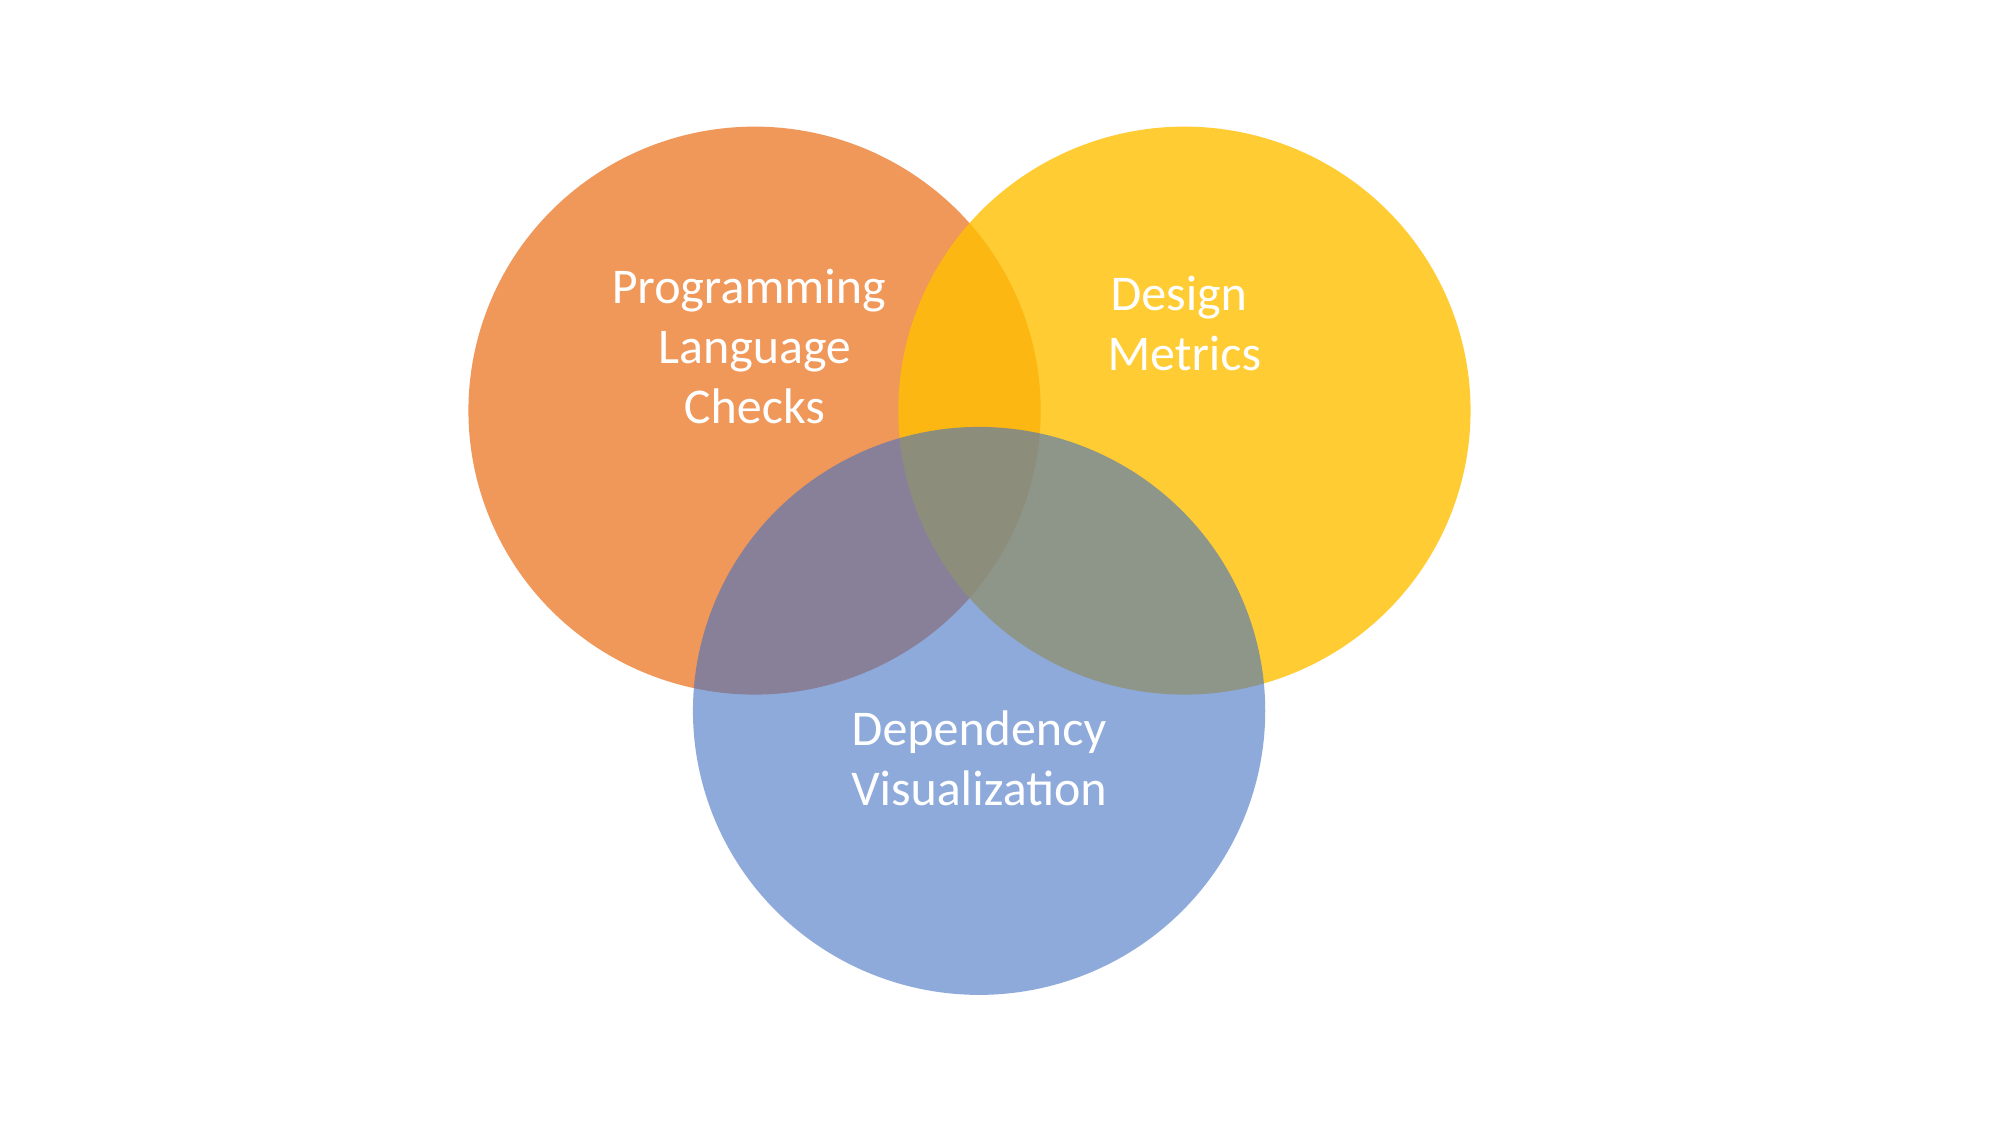

Programming
Language
Checks

Design
Metrics

Dependency
Visualization